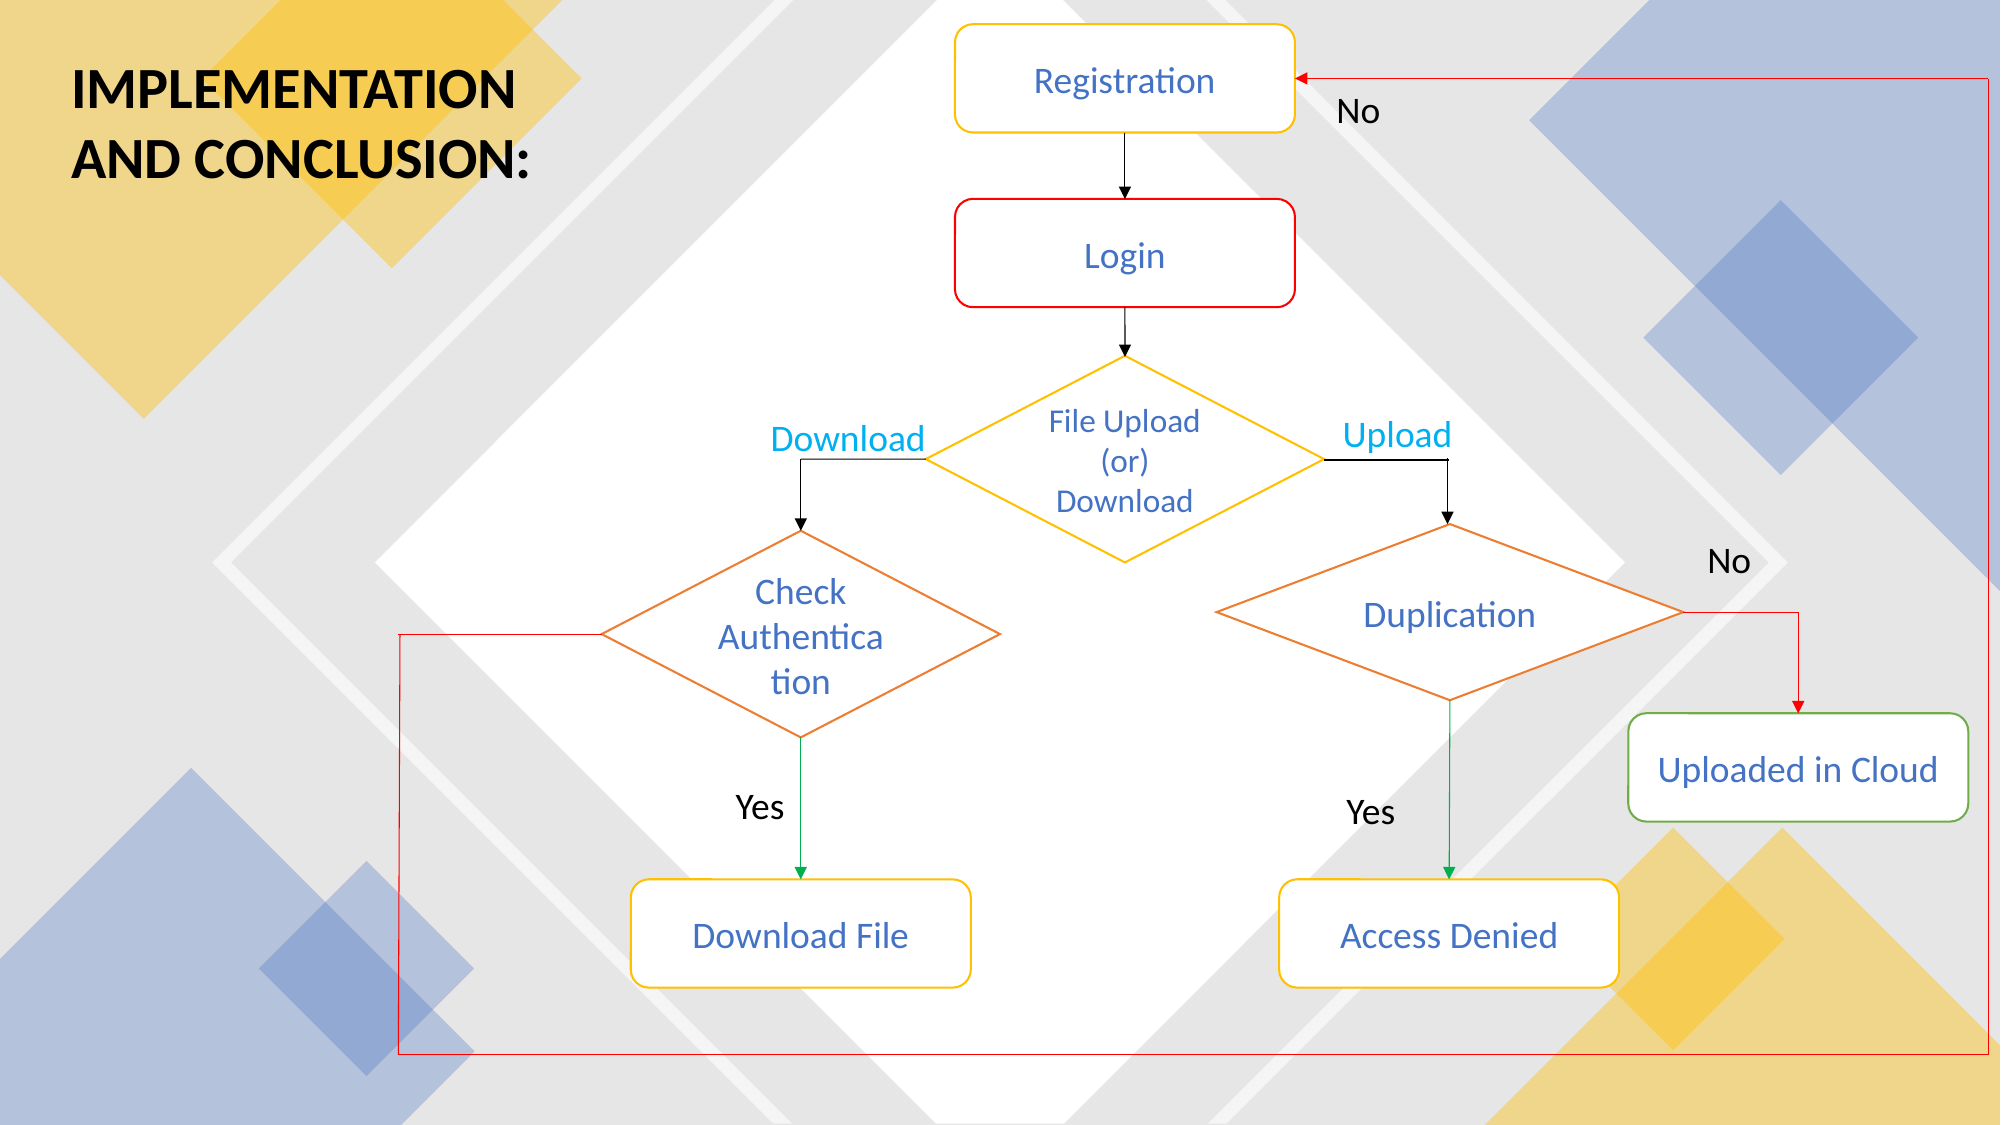

Registration
IMPLEMENTATION AND CONCLUSION:
No

Login

File Upload (or) Download
  Upload
Download

Duplication
No
Check
Authentication
Uploaded in Cloud
Yes
Yes

Download File
Access Denied